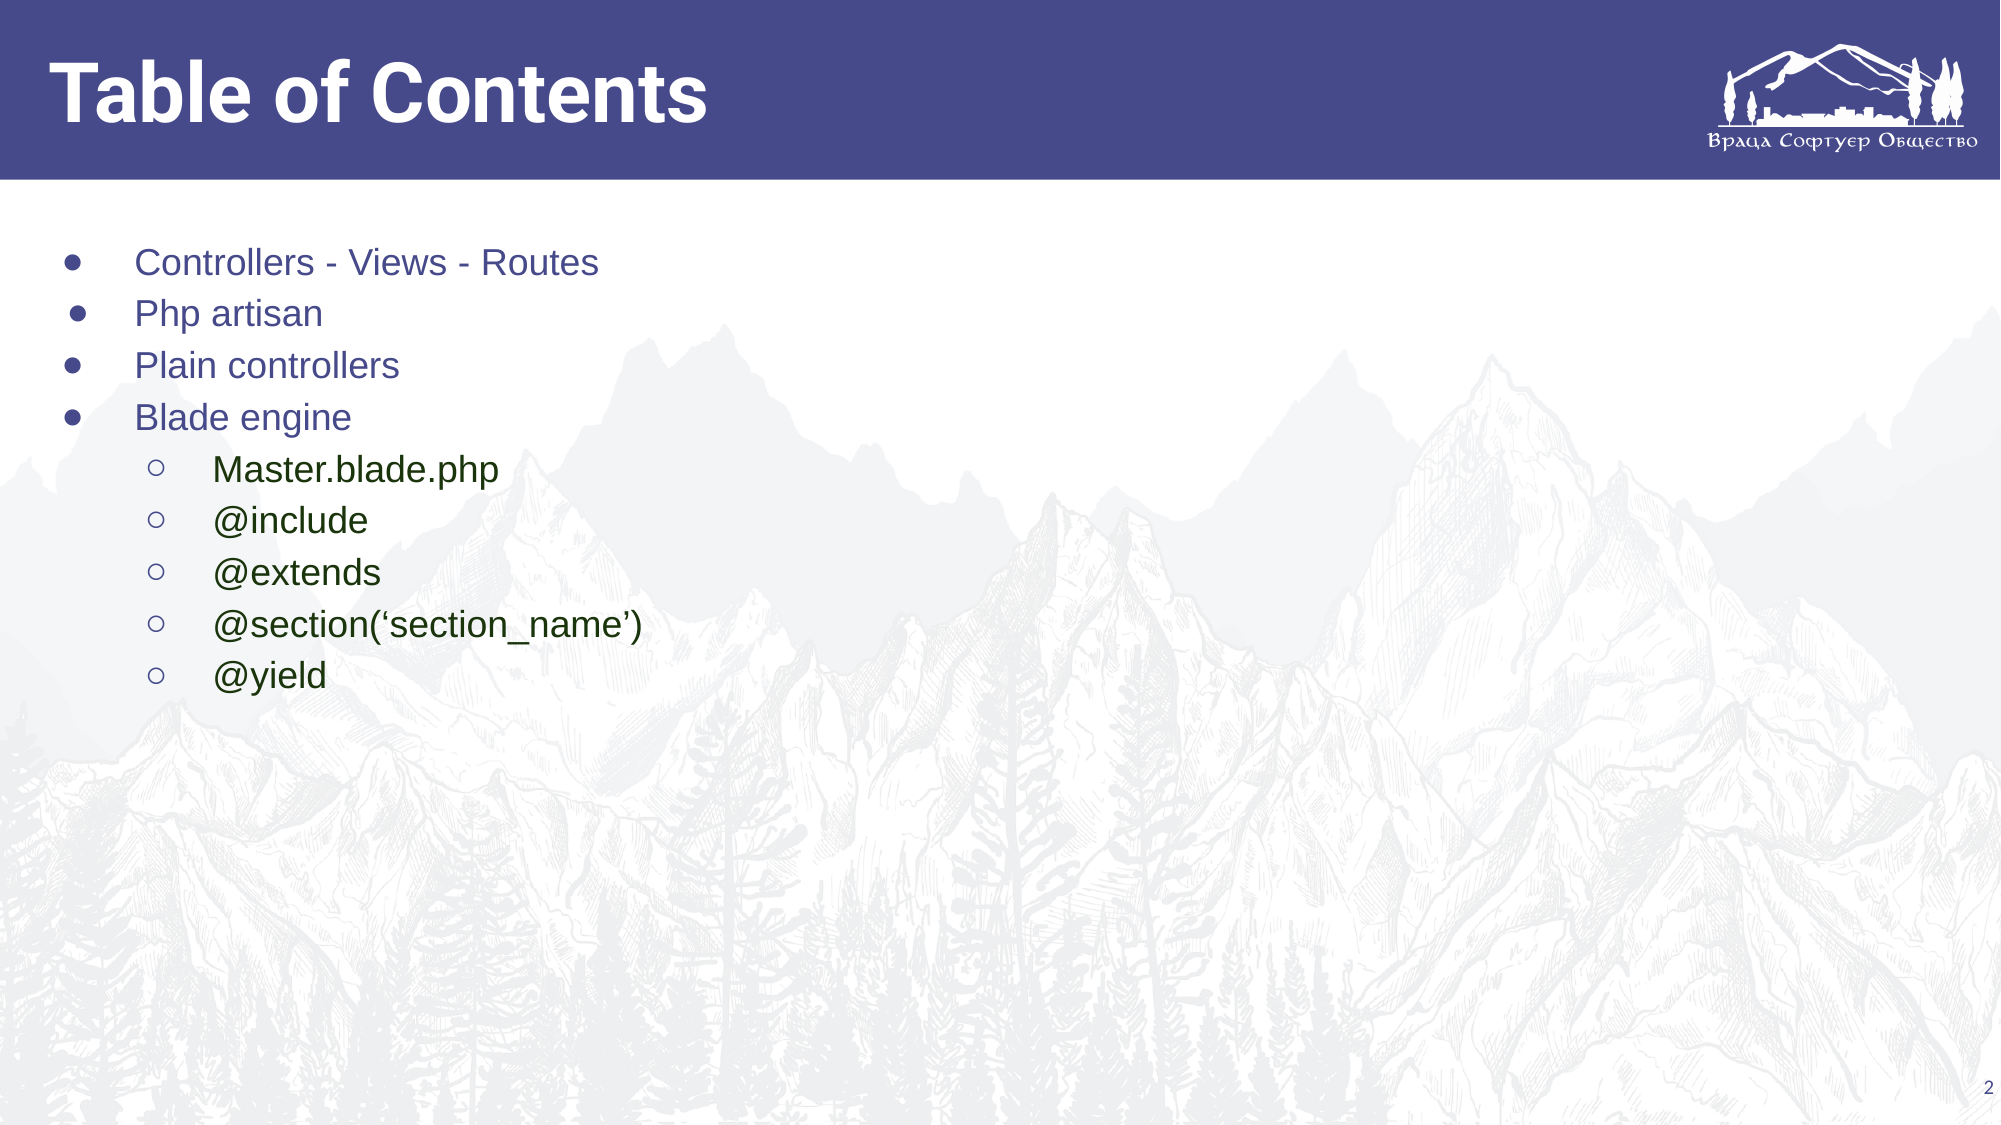

# Table of Contents
Controllers - Views - Routes
Php artisan
Plain controllers
Blade engine
Master.blade.php
@include
@extends
@section(‘section_name’)
@yield

2